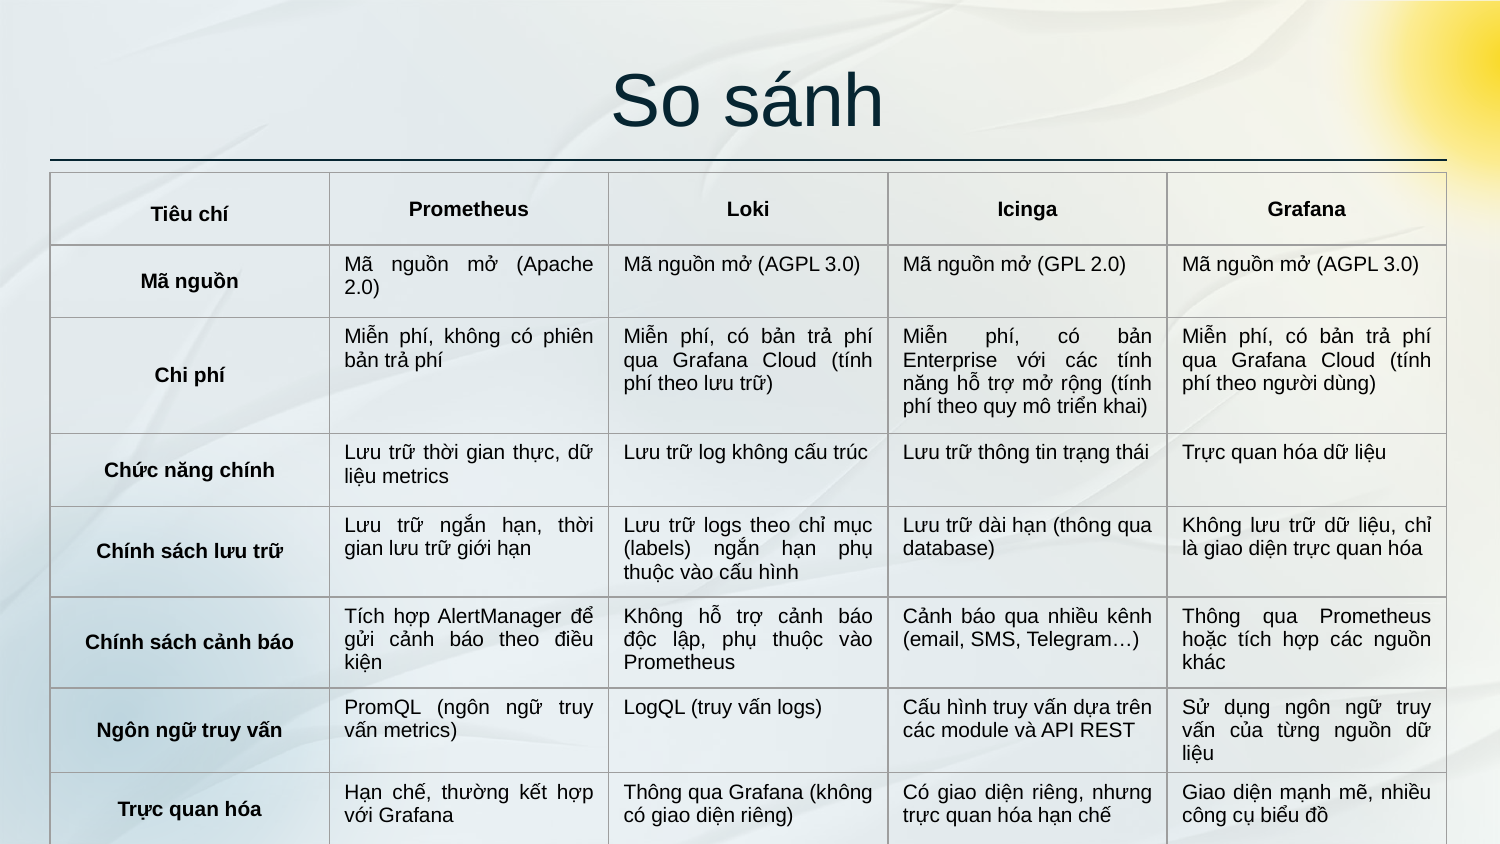

So sánh
| Tiêu chí | Prometheus | Loki | Icinga | Grafana |
| --- | --- | --- | --- | --- |
| Mã nguồn | Mã nguồn mở (Apache 2.0) | Mã nguồn mở (AGPL 3.0) | Mã nguồn mở (GPL 2.0) | Mã nguồn mở (AGPL 3.0) |
| Chi phí | Miễn phí, không có phiên bản trả phí | Miễn phí, có bản trả phí qua Grafana Cloud (tính phí theo lưu trữ) | Miễn phí, có bản Enterprise với các tính năng hỗ trợ mở rộng (tính phí theo quy mô triển khai) | Miễn phí, có bản trả phí qua Grafana Cloud (tính phí theo người dùng) |
| Chức năng chính | Lưu trữ thời gian thực, dữ liệu metrics | Lưu trữ log không cấu trúc | Lưu trữ thông tin trạng thái | Trực quan hóa dữ liệu |
| Chính sách lưu trữ | Lưu trữ ngắn hạn, thời gian lưu trữ giới hạn | Lưu trữ logs theo chỉ mục (labels) ngắn hạn phụ thuộc vào cấu hình | Lưu trữ dài hạn (thông qua database) | Không lưu trữ dữ liệu, chỉ là giao diện trực quan hóa |
| Chính sách cảnh báo | Tích hợp AlertManager để gửi cảnh báo theo điều kiện | Không hỗ trợ cảnh báo độc lập, phụ thuộc vào Prometheus | Cảnh báo qua nhiều kênh (email, SMS, Telegram…) | Thông qua Prometheus hoặc tích hợp các nguồn khác |
| Ngôn ngữ truy vấn | PromQL (ngôn ngữ truy vấn metrics) | LogQL (truy vấn logs) | Cấu hình truy vấn dựa trên các module và API REST | Sử dụng ngôn ngữ truy vấn của từng nguồn dữ liệu |
| Trực quan hóa | Hạn chế, thường kết hợp với Grafana | Thông qua Grafana (không có giao diện riêng) | Có giao diện riêng, nhưng trực quan hóa hạn chế | Giao diện mạnh mẽ, nhiều công cụ biểu đồ |